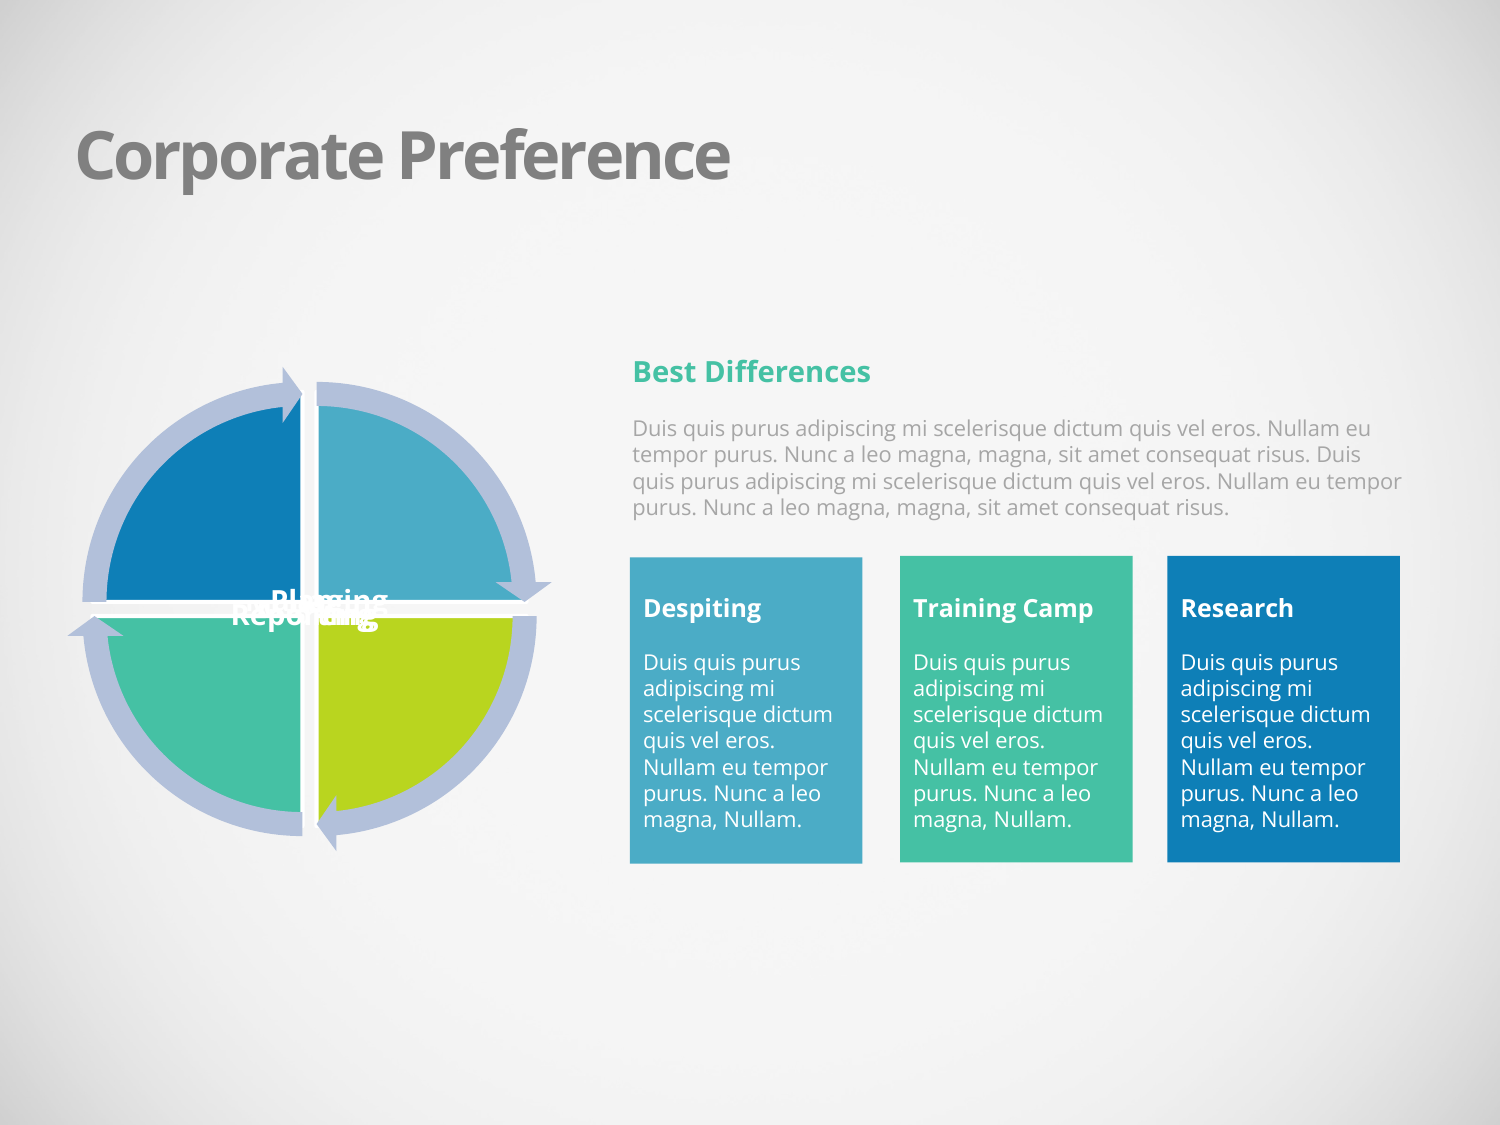

Corporate Preference
Managing
Auditing
Reporting
Plan
Best Differences

Duis quis purus adipiscing mi scelerisque dictum quis vel eros. Nullam eu tempor purus. Nunc a leo magna, magna, sit amet consequat risus. Duis quis purus adipiscing mi scelerisque dictum quis vel eros. Nullam eu tempor purus. Nunc a leo magna, magna, sit amet consequat risus.

Despiting

Duis quis purus adipiscing mi scelerisque dictum quis vel eros. Nullam eu tempor purus. Nunc a leo magna, Nullam.
Training Camp

Duis quis purus adipiscing mi scelerisque dictum quis vel eros. Nullam eu tempor purus. Nunc a leo magna, Nullam.
Research

Duis quis purus adipiscing mi scelerisque dictum quis vel eros. Nullam eu tempor purus. Nunc a leo magna, Nullam.